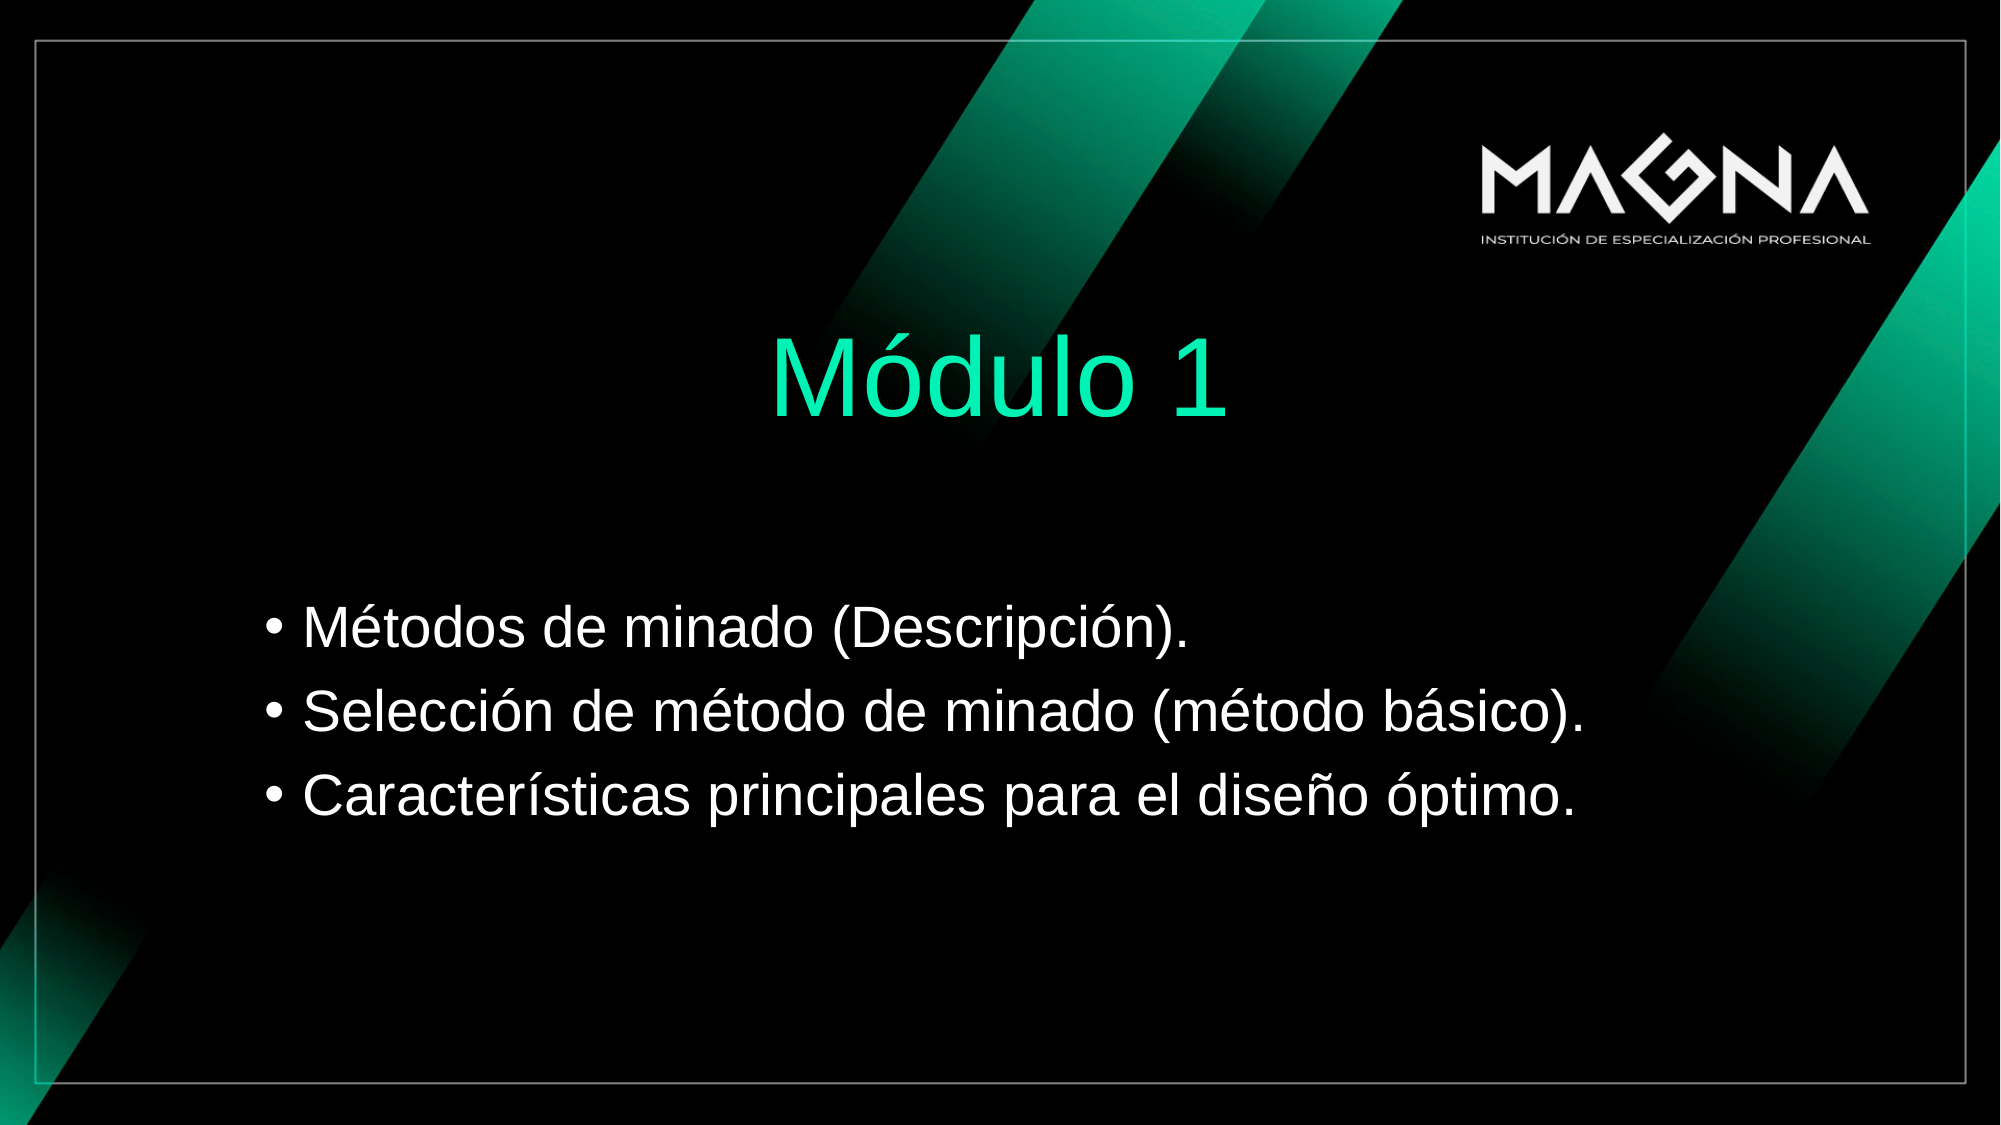

# Módulo 1
Métodos de minado (Descripción).
Selección de método de minado (método básico).
Características principales para el diseño óptimo.